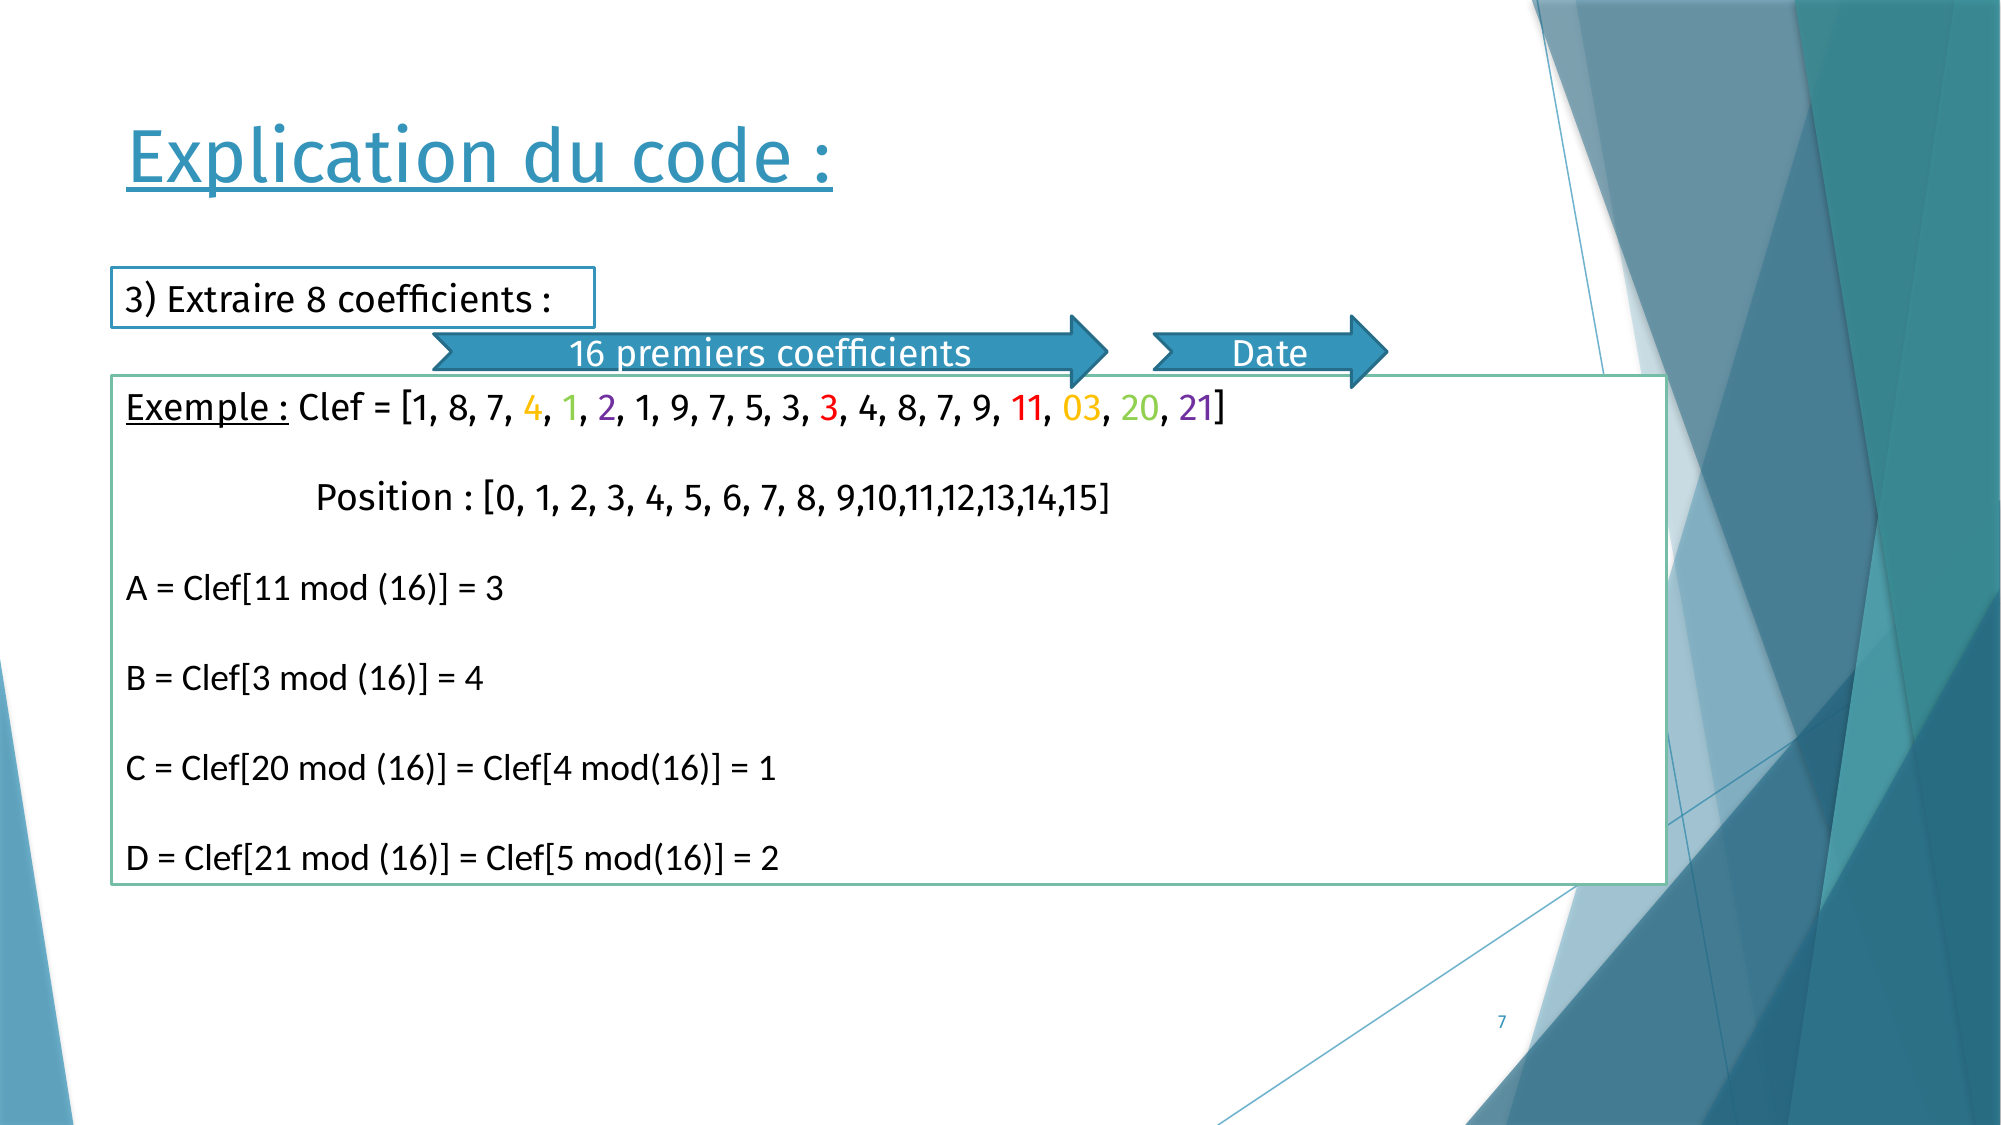

# Explication du code :
3) Extraire 8 coefficients :
16 premiers coefficients
Date
Exemple : Clef = [1, 8, 7, 4, 1, 2, 1, 9, 7, 5, 3, 3, 4, 8, 7, 9, 11, 03, 20, 21]

	    Position : [0, 1, 2, 3, 4, 5, 6, 7, 8, 9,10,11,12,13,14,15]

A = Clef[11 mod (16)] = 3

B = Clef[3 mod (16)] = 4

C = Clef[20 mod (16)] = Clef[4 mod(16)] = 1

D = Clef[21 mod (16)] = Clef[5 mod(16)] = 2
7